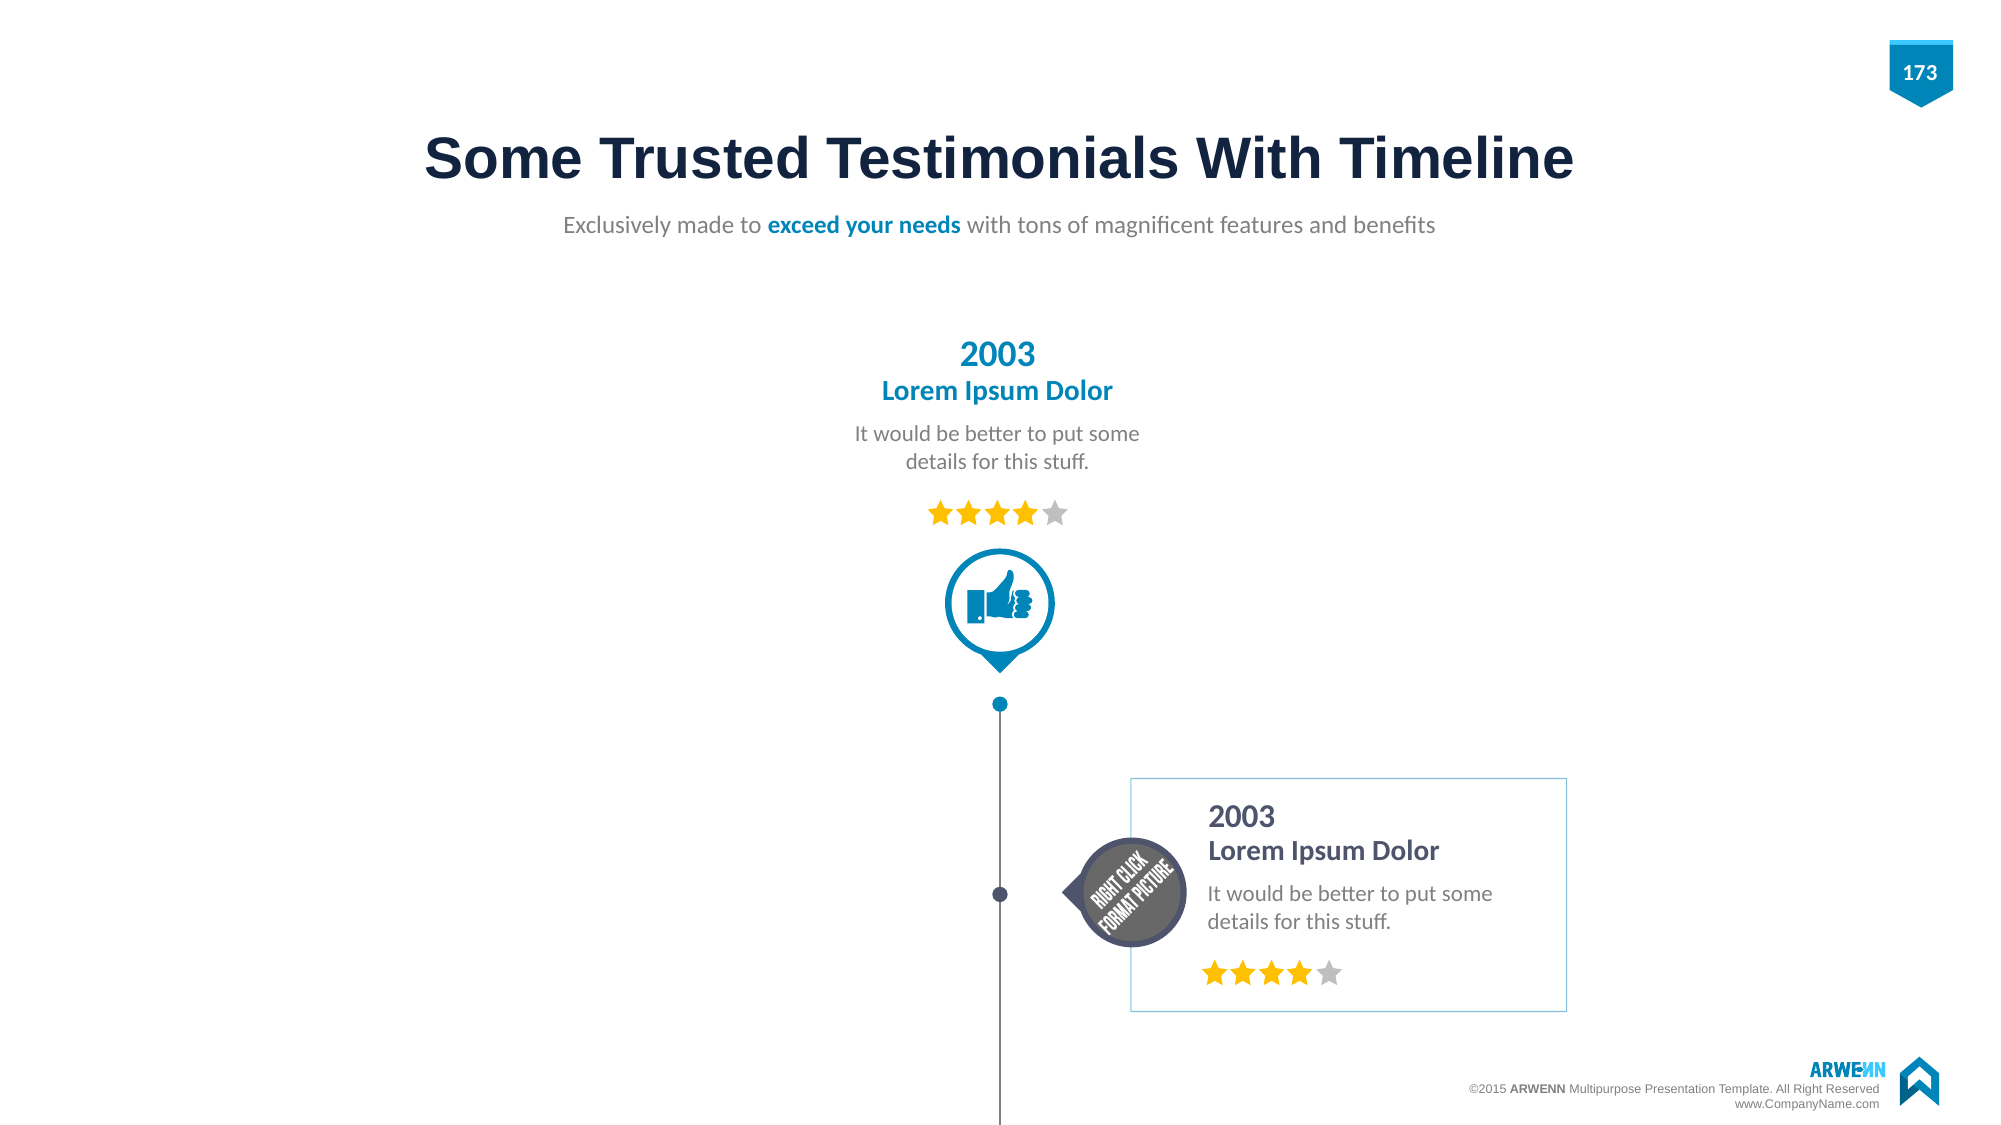

# Some Trusted Testimonials With Timeline
Exclusively made to exceed your needs with tons of magnificent features and benefits
2003
Lorem Ipsum Dolor
It would be better to put some details for this stuff.

2003
Lorem Ipsum Dolor
It would be better to put some details for this stuff.